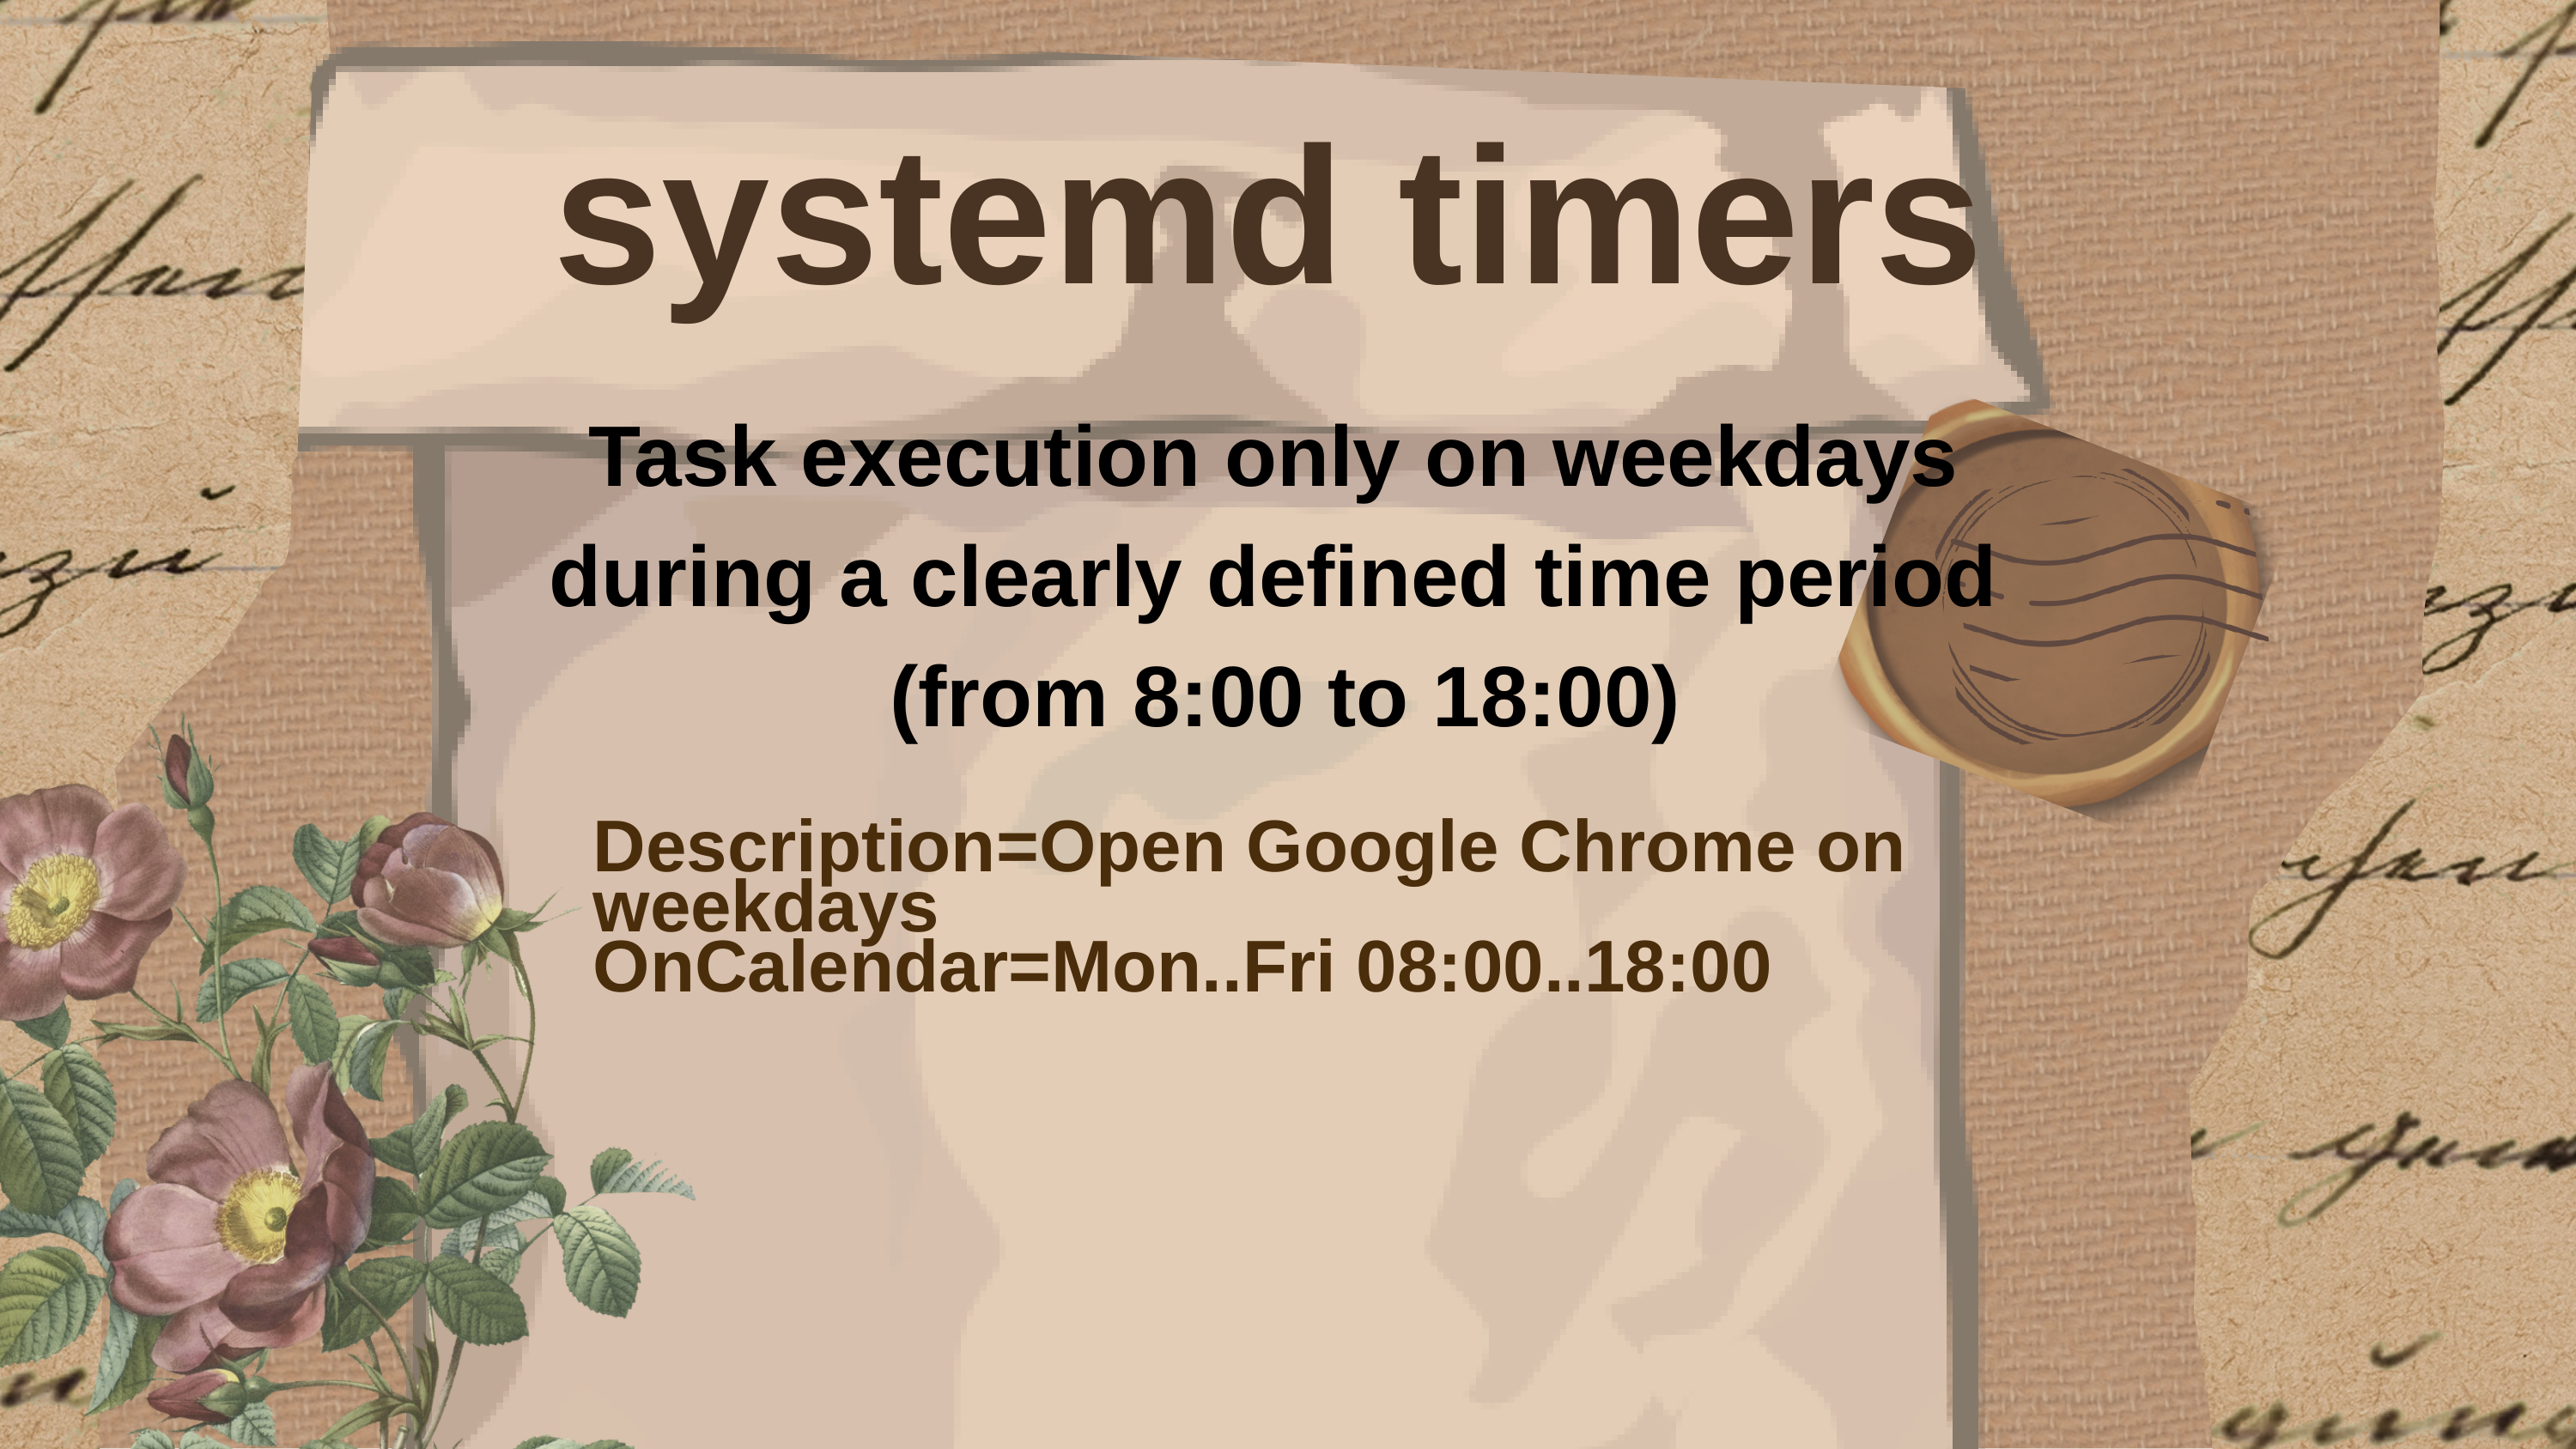

systemd timers

Task execution only on weekdays during a clearly defined time period
 (from 8:00 to 18:00)

Description=Open Google Chrome on weekdays
OnCalendar=Mon..Fri 08:00..18:00